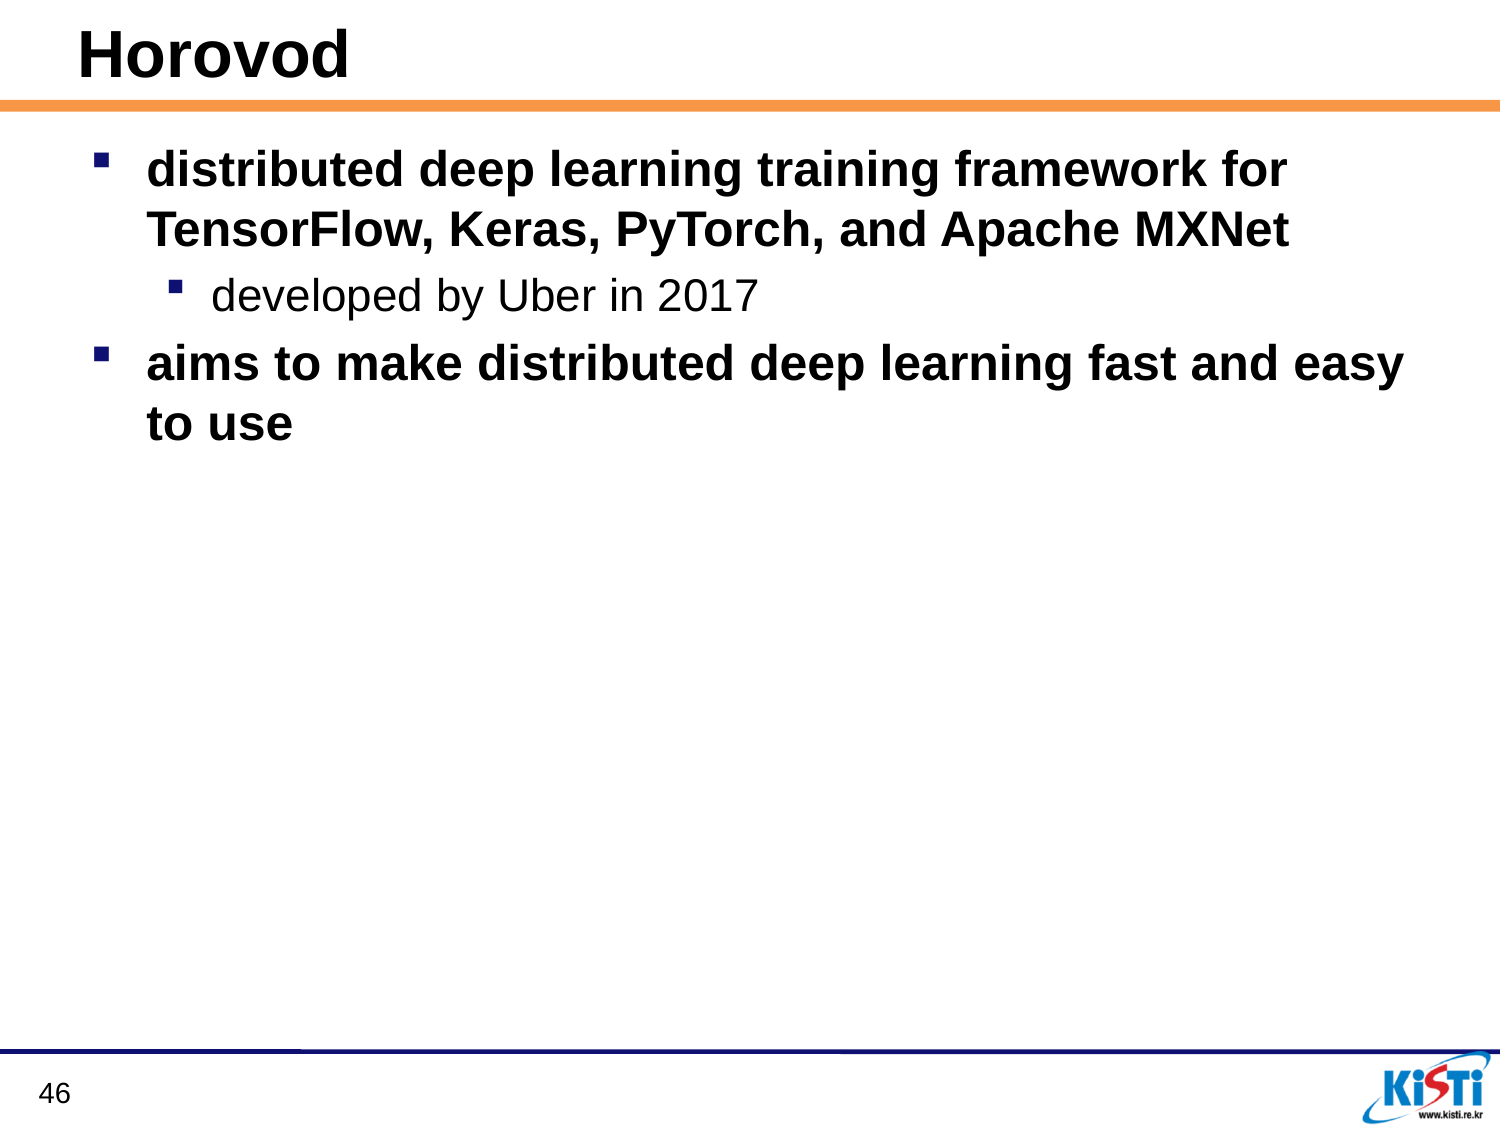

# Horovod
distributed deep learning training framework for TensorFlow, Keras, PyTorch, and Apache MXNet
developed by Uber in 2017
aims to make distributed deep learning fast and easy to use

46